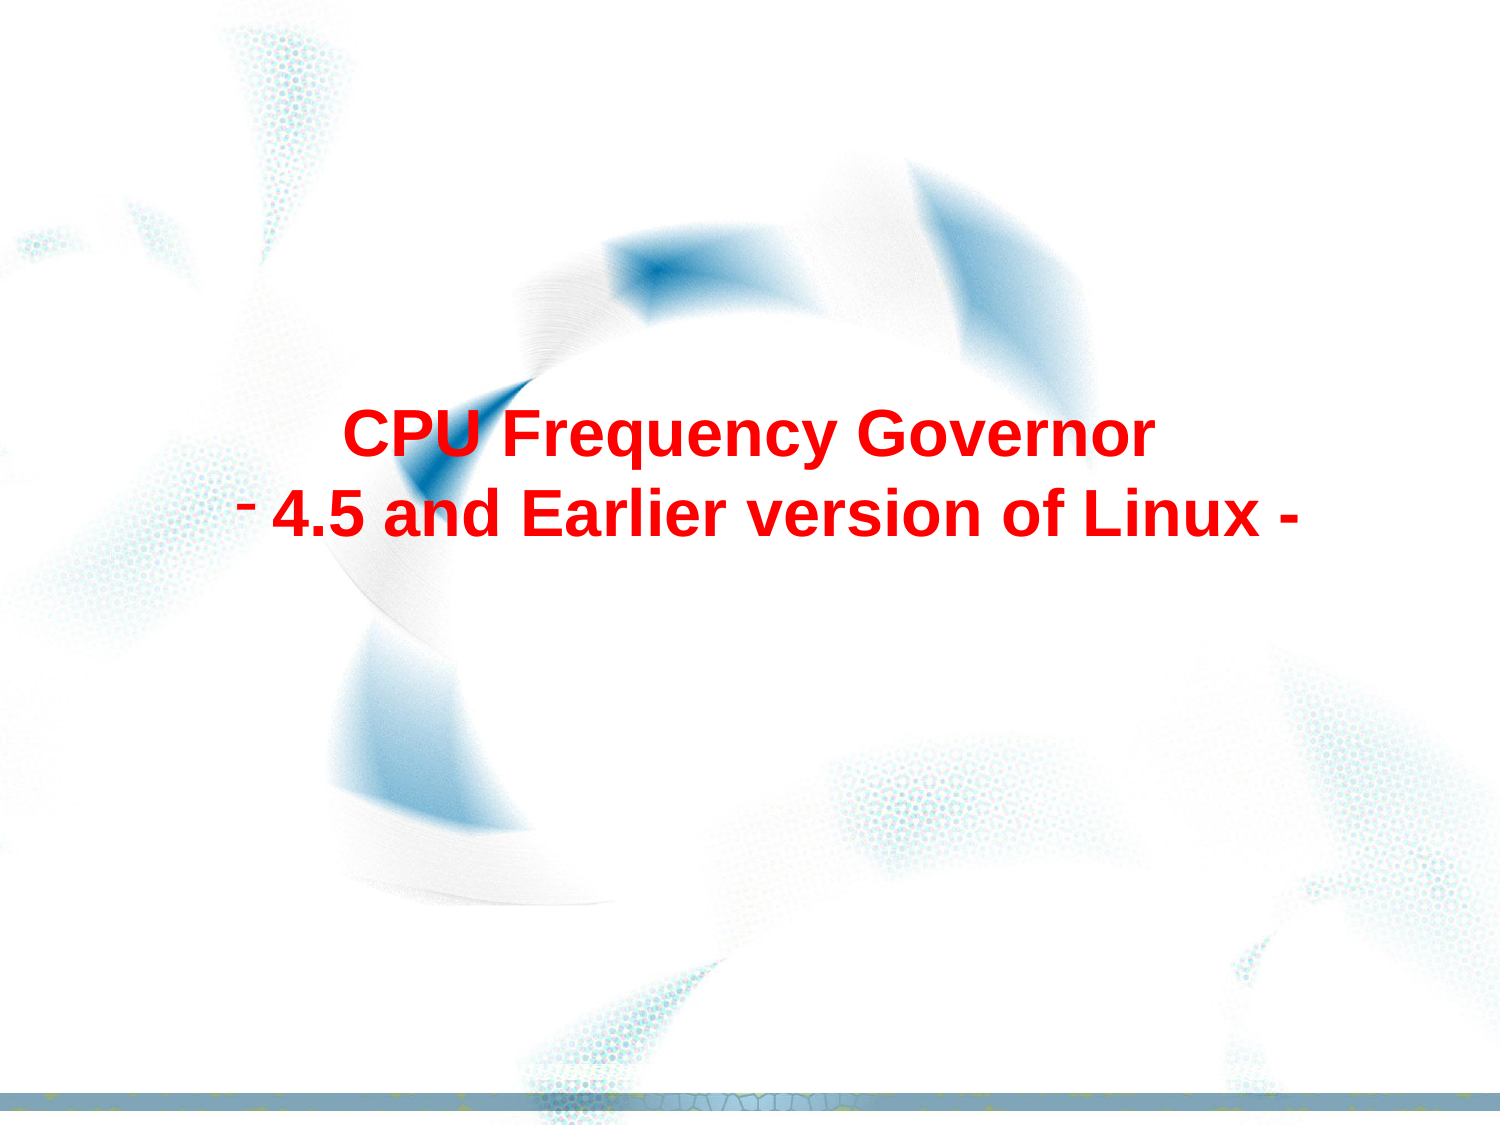

# CPU Frequency Governor
4.5 and Earlier version of Linux -